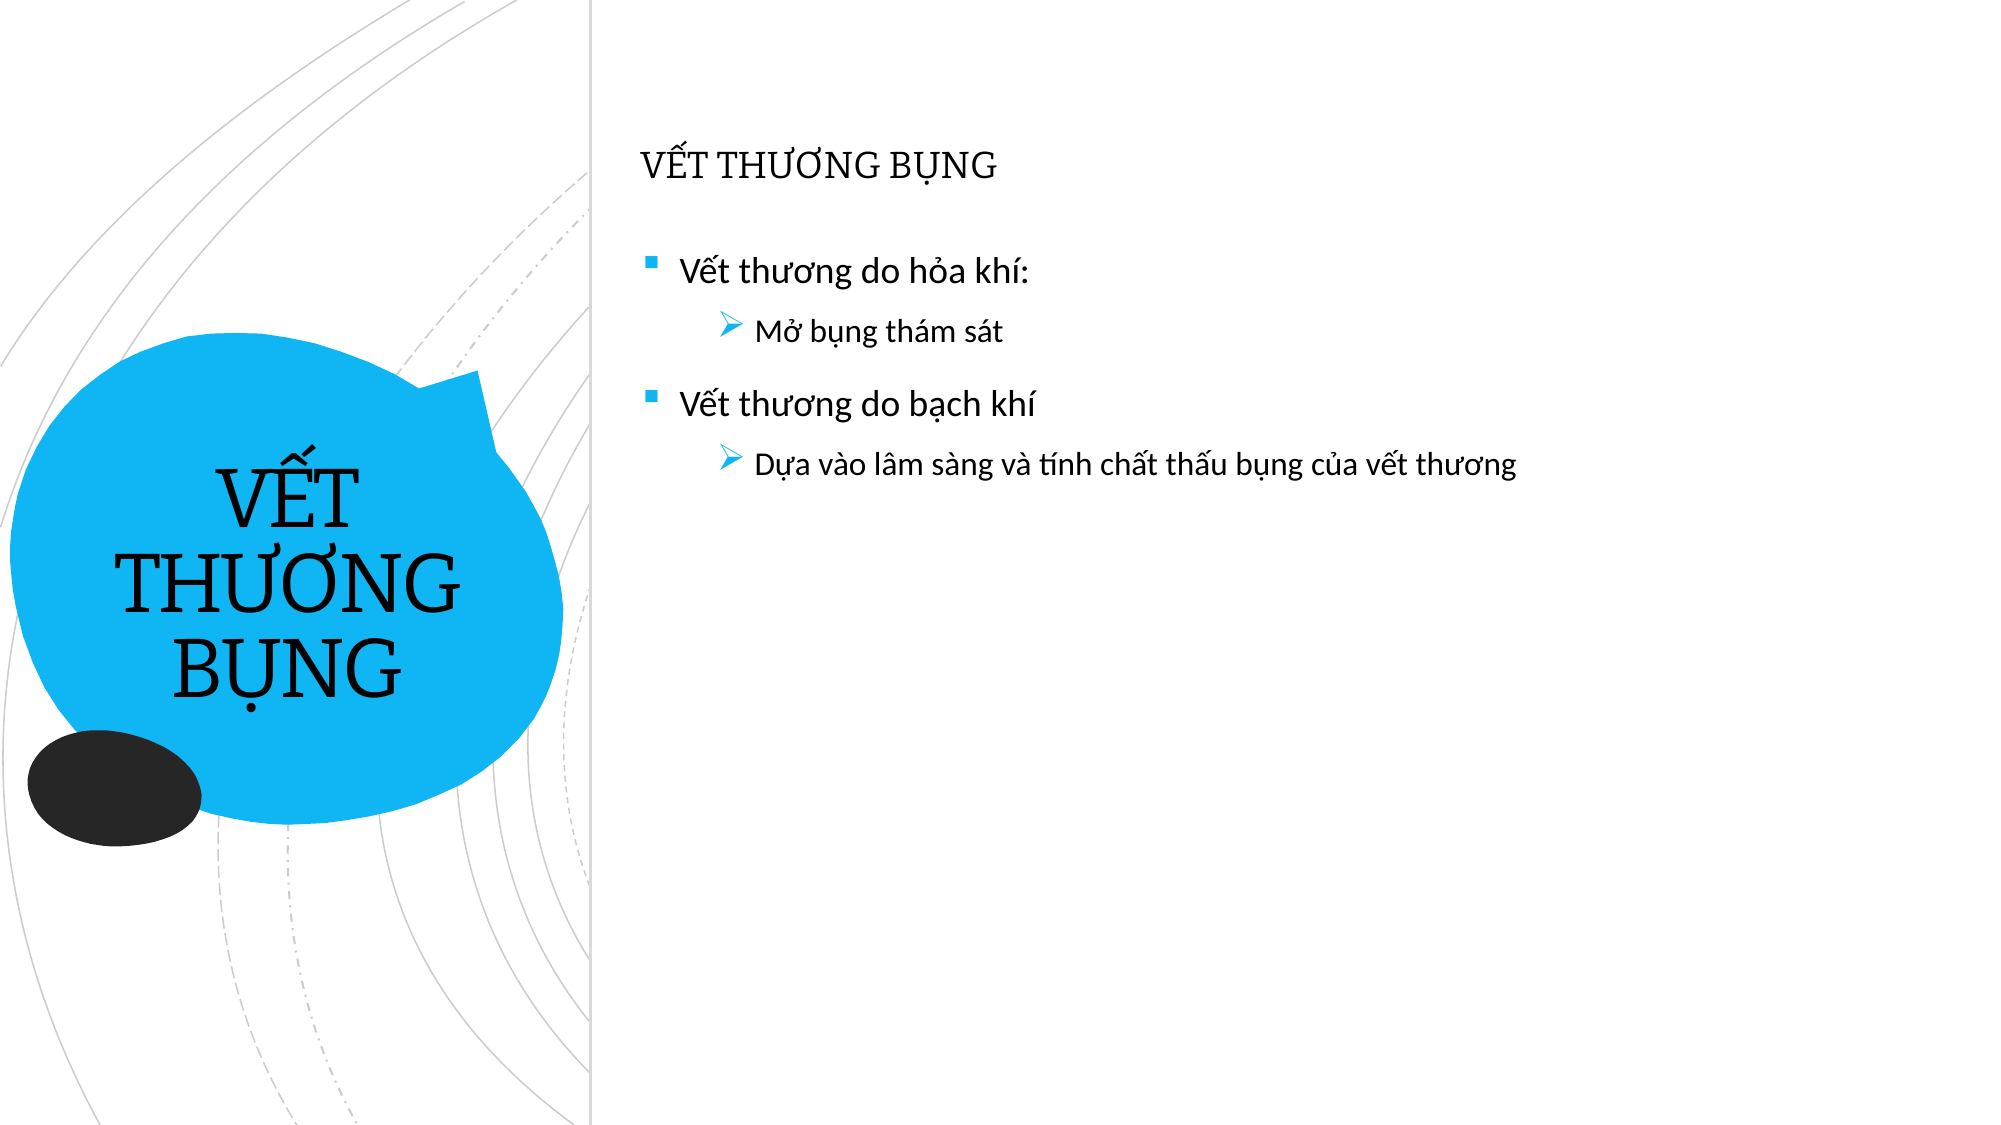

VẾT THƯƠNG BỤNG
Vết thương do hỏa khí:
Mở bụng thám sát
Vết thương do bạch khí
Dựa vào lâm sàng và tính chất thấu bụng của vết thương
# VẾT THƯƠNG BỤNG